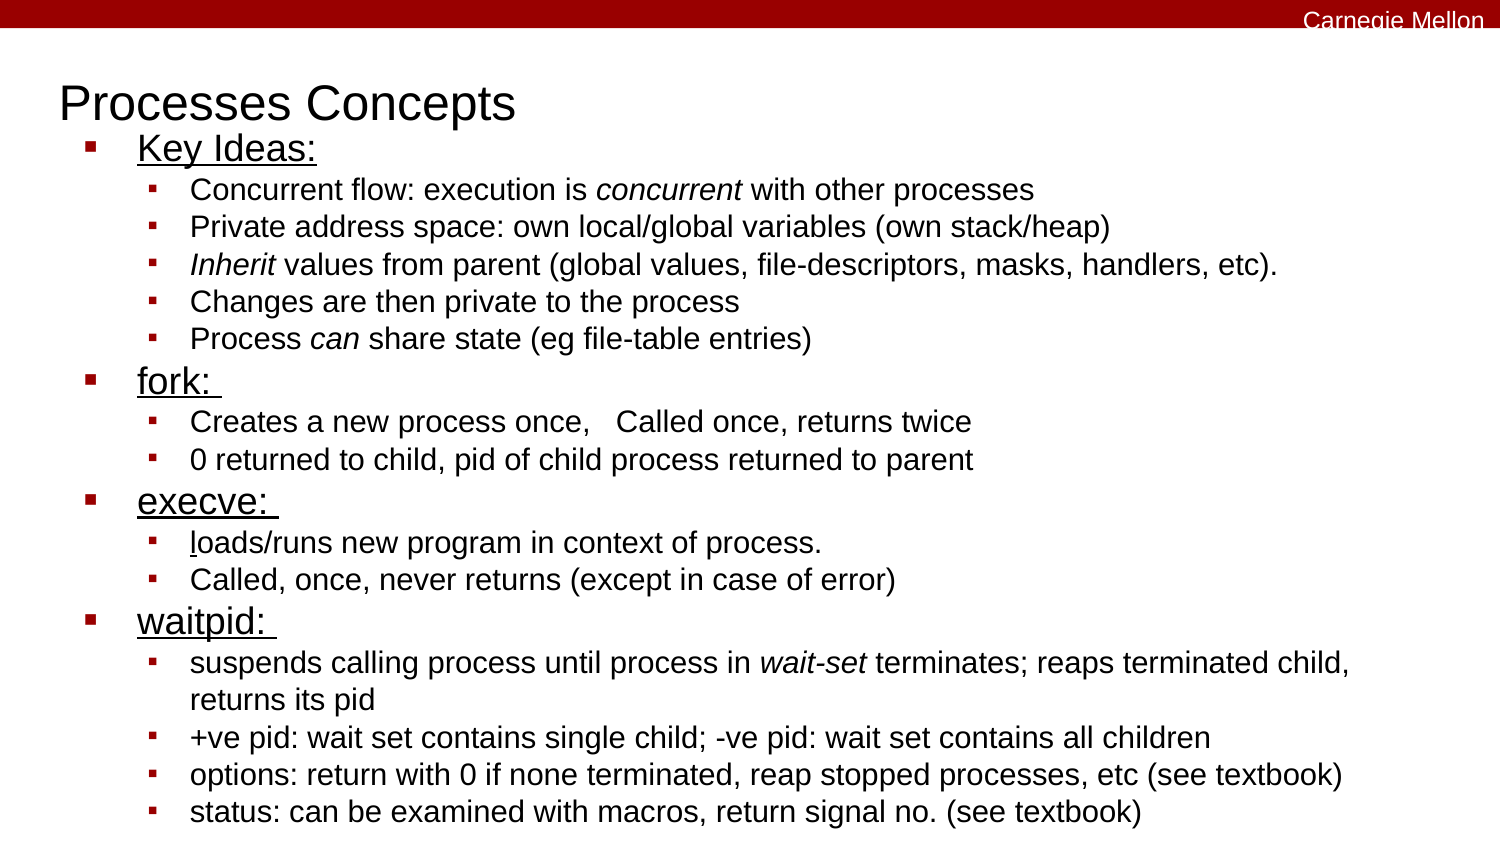

# Processes Concepts
Key Ideas:
Concurrent flow: execution is concurrent with other processes
Private address space: own local/global variables (own stack/heap)
Inherit values from parent (global values, file-descriptors, masks, handlers, etc).
Changes are then private to the process
Process can share state (eg file-table entries)
fork:
Creates a new process once,   Called once, returns twice
0 returned to child, pid of child process returned to parent
execve:
loads/runs new program in context of process.
Called, once, never returns (except in case of error)
waitpid:
suspends calling process until process in wait-set terminates; reaps terminated child, returns its pid
+ve pid: wait set contains single child; -ve pid: wait set contains all children
options: return with 0 if none terminated, reap stopped processes, etc (see textbook)
status: can be examined with macros, return signal no. (see textbook)